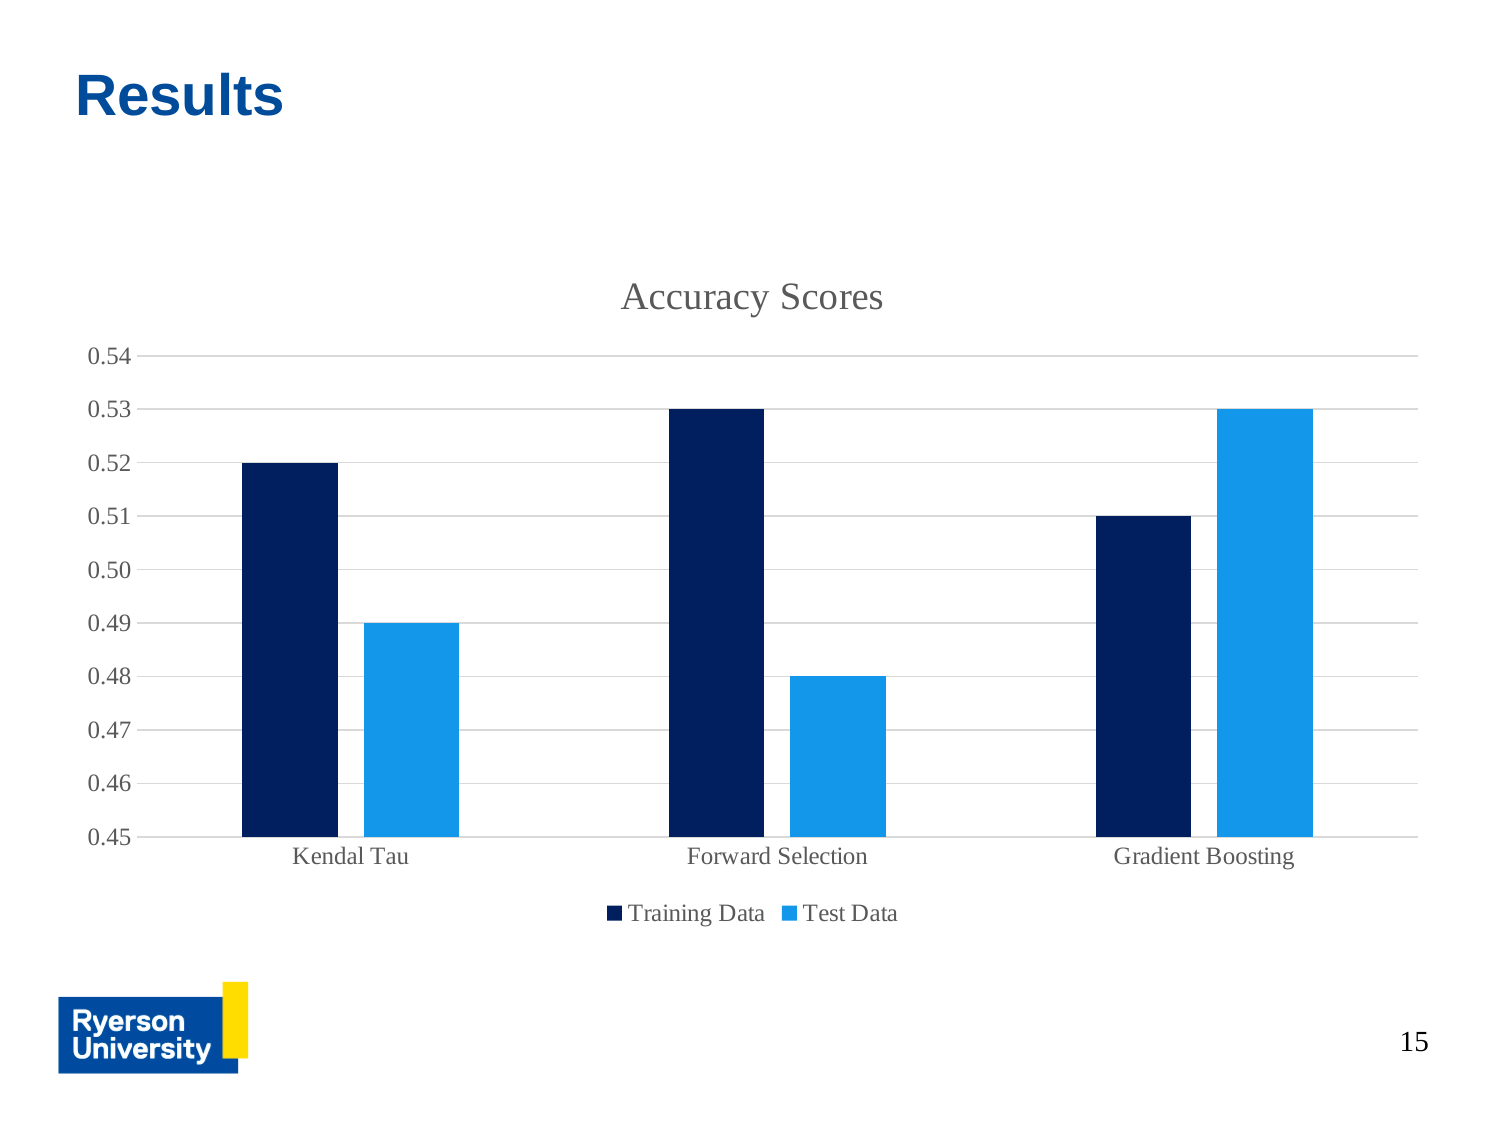

# Results

### Chart: Accuracy Scores

| Category | Training Data | Test Data |
|---|---|---|
| Kendal Tau | 0.52 | 0.49 |
| Forward Selection | 0.53 | 0.48 |
| Gradient Boosting | 0.51 | 0.53 |
15